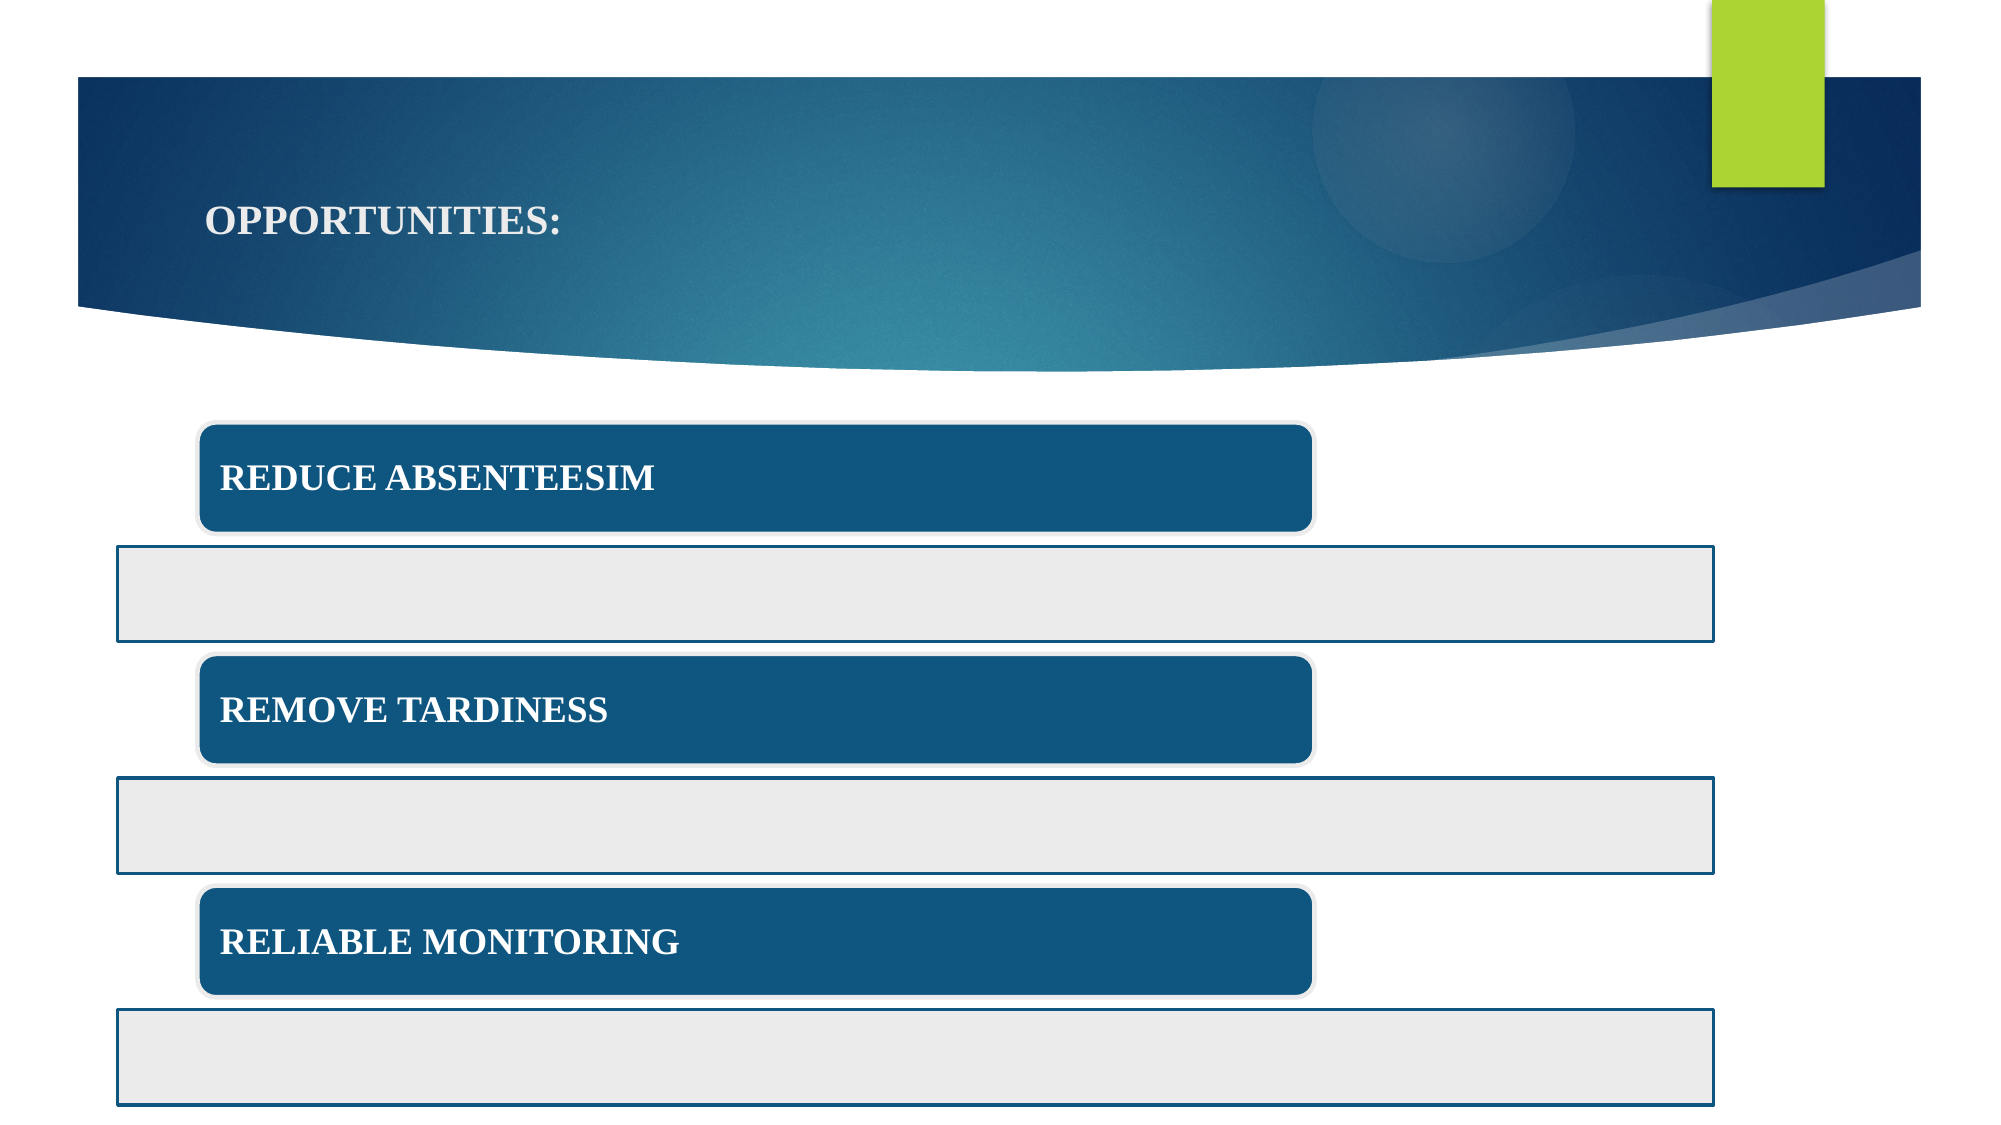

# OPPORTUNITIES:
REDUCE ABSENTEESIM
REMOVE TARDINESS
RELIABLE MONITORING